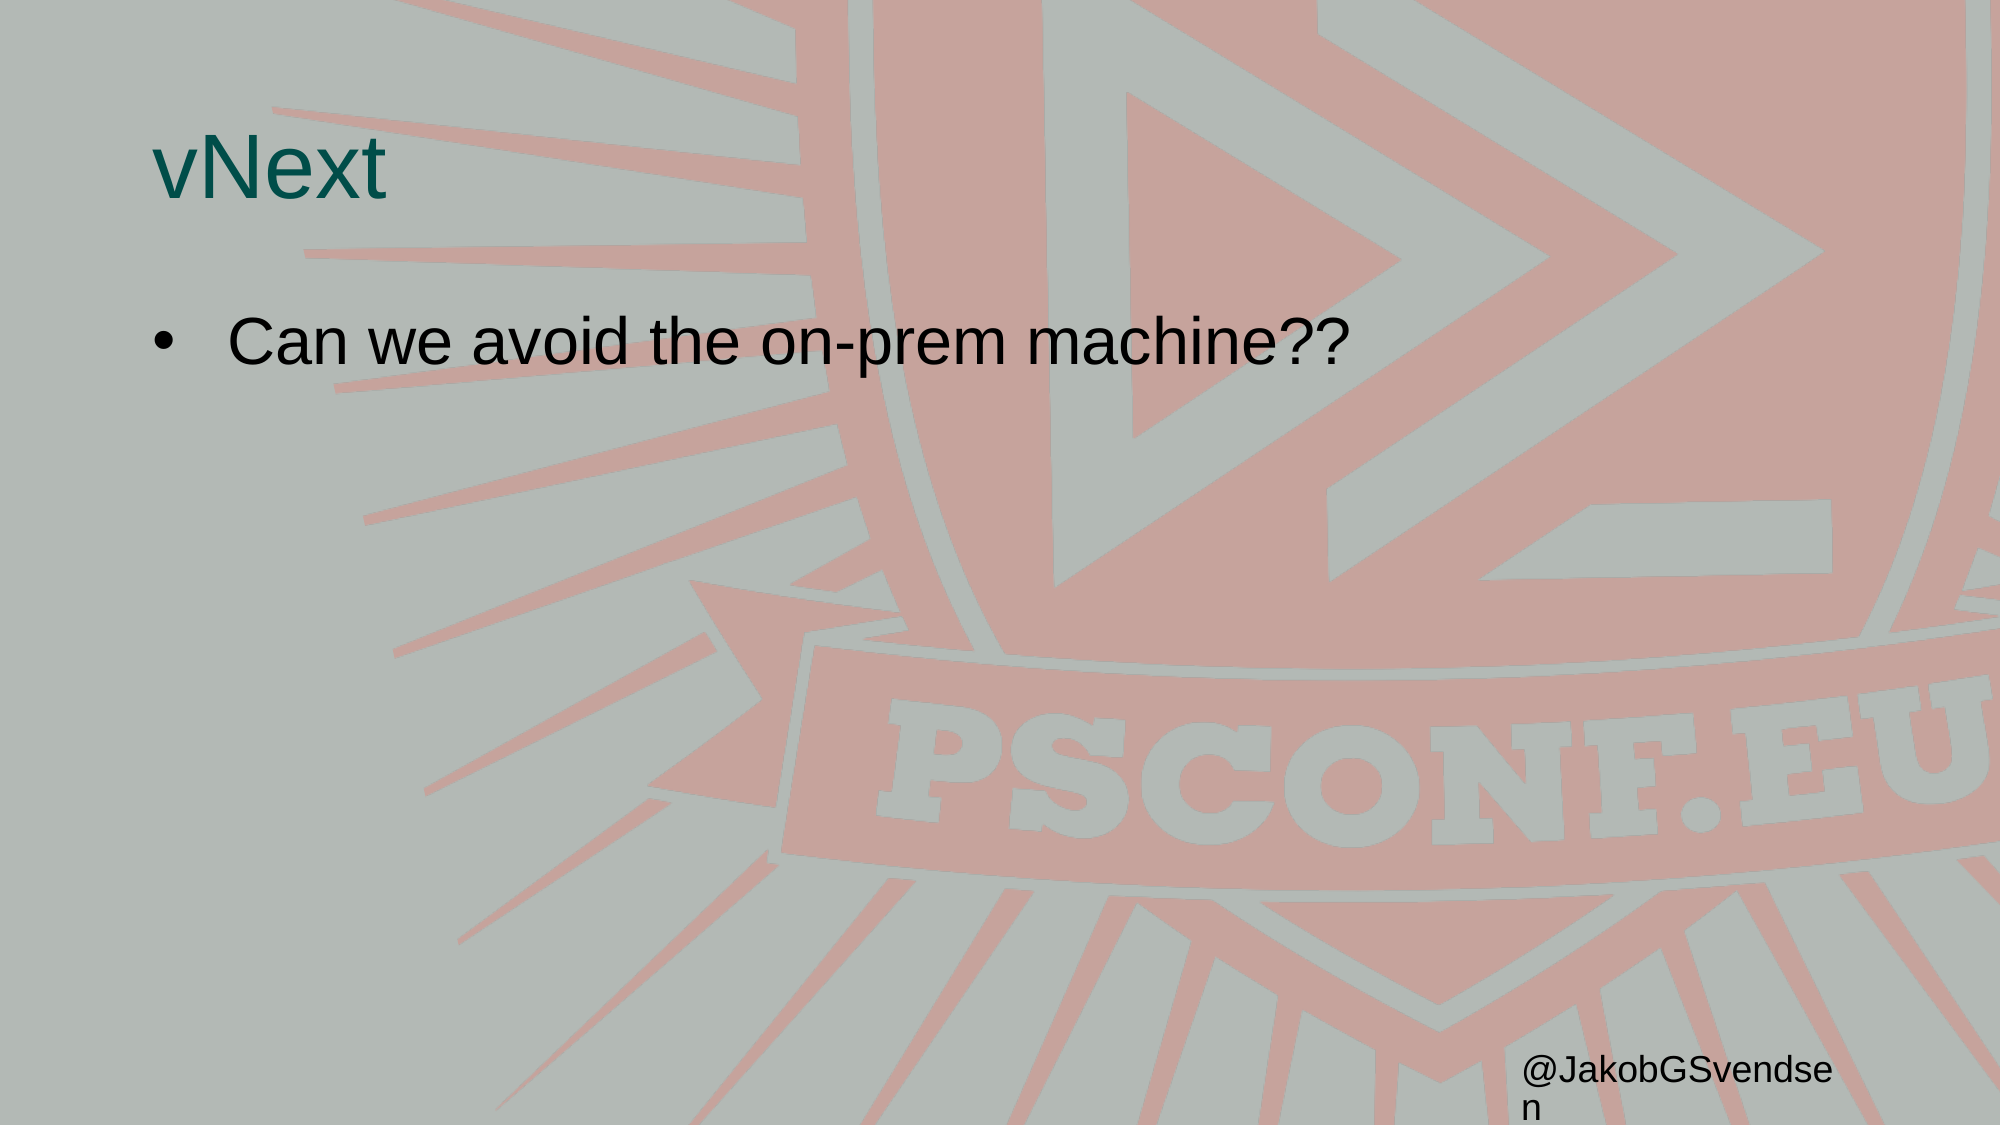

# vNext
Can we avoid the on-prem machine??

@JakobGSvendsen